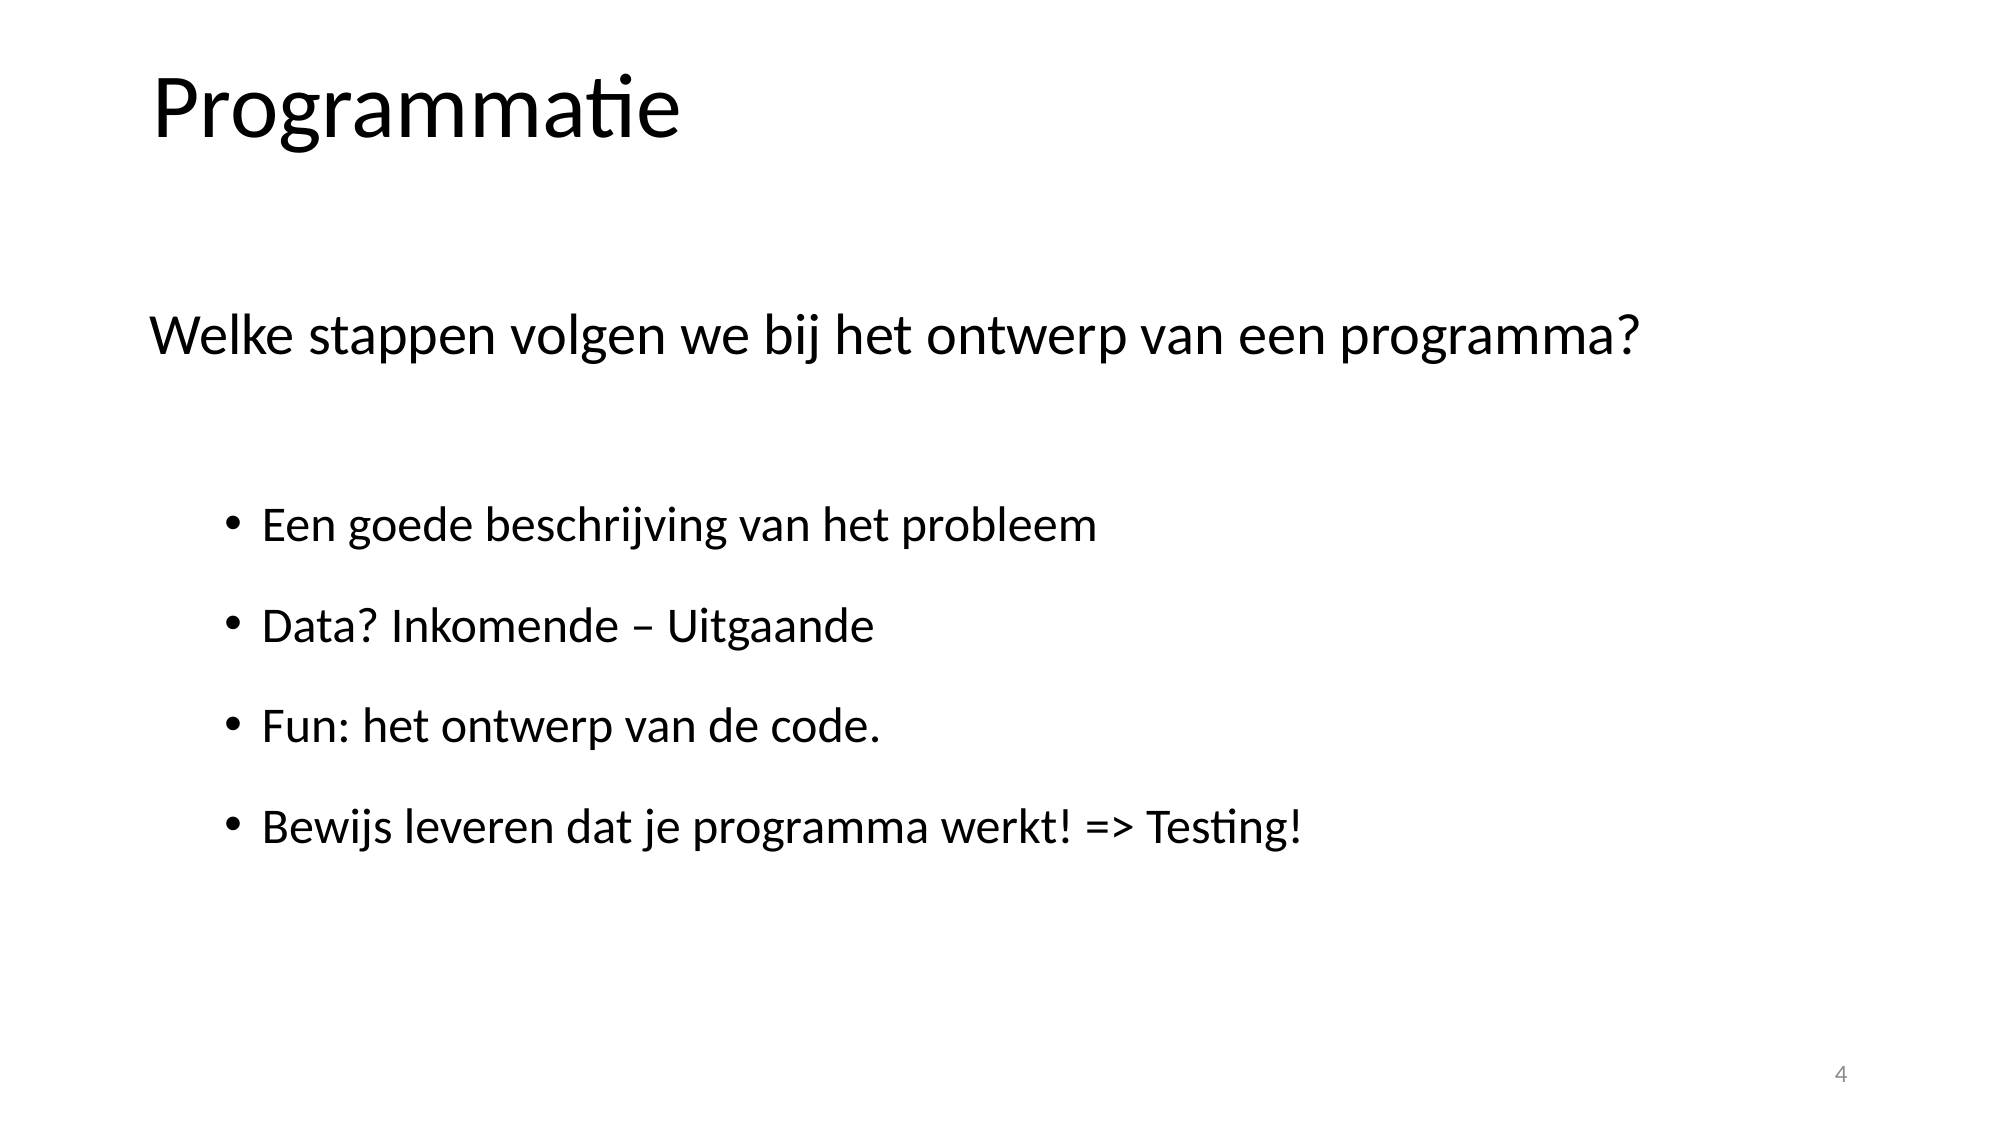

# Programmatie
Welke stappen volgen we bij het ontwerp van een programma?

Een goede beschrijving van het probleem
Data? Inkomende – Uitgaande
Fun: het ontwerp van de code.
Bewijs leveren dat je programma werkt! => Testing!
4